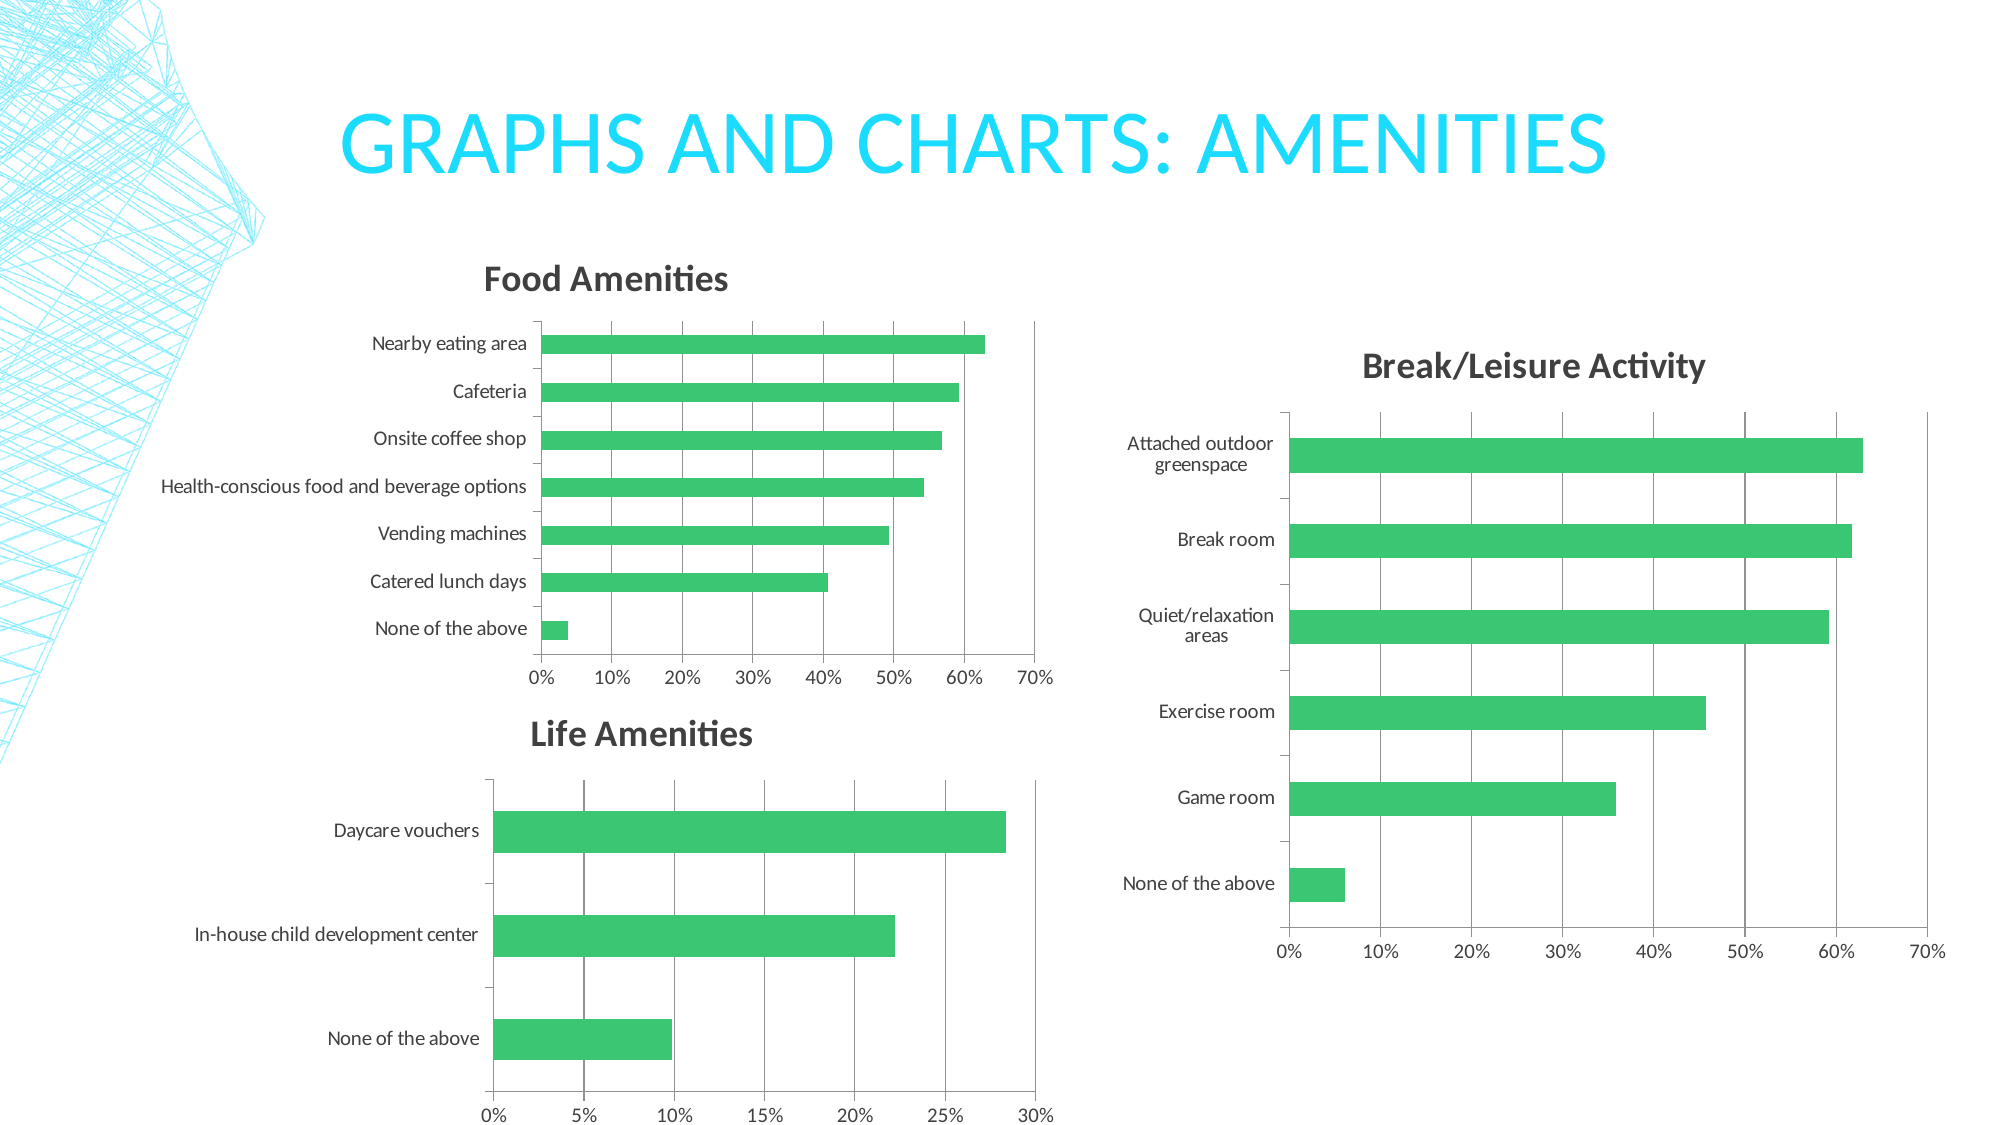

# Graphs and charts: Amenities

### Chart: Food Amenities

| Category |  |
|---|---|
| None of the above | 0.037037037037037 |
| Catered lunch days | 0.407407407407407 |
| Vending machines | 0.493827160493827 |
| Health-conscious food and beverage options | 0.54320987654321 |
| Onsite coffee shop | 0.567901234567901 |
| Cafeteria | 0.592592592592593 |
| Nearby eating area | 0.62962962962963 |

### Chart: Break/Leisure Activity

| Category |  |
|---|---|
| None of the above | 0.0617283950617284 |
| Game room | 0.358024691358025 |
| Exercise room | 0.45679012345679 |
| Quiet/relaxation areas | 0.592592592592593 |
| Break room | 0.617283950617284 |
| Attached outdoor greenspace | 0.62962962962963 |

### Chart: Life Amenities

| Category |  |
|---|---|
| None of the above | 0.09876543209876543 |
| In-house child development center | 0.2222222222222222 |
| Daycare vouchers | 0.2839506172839506 |